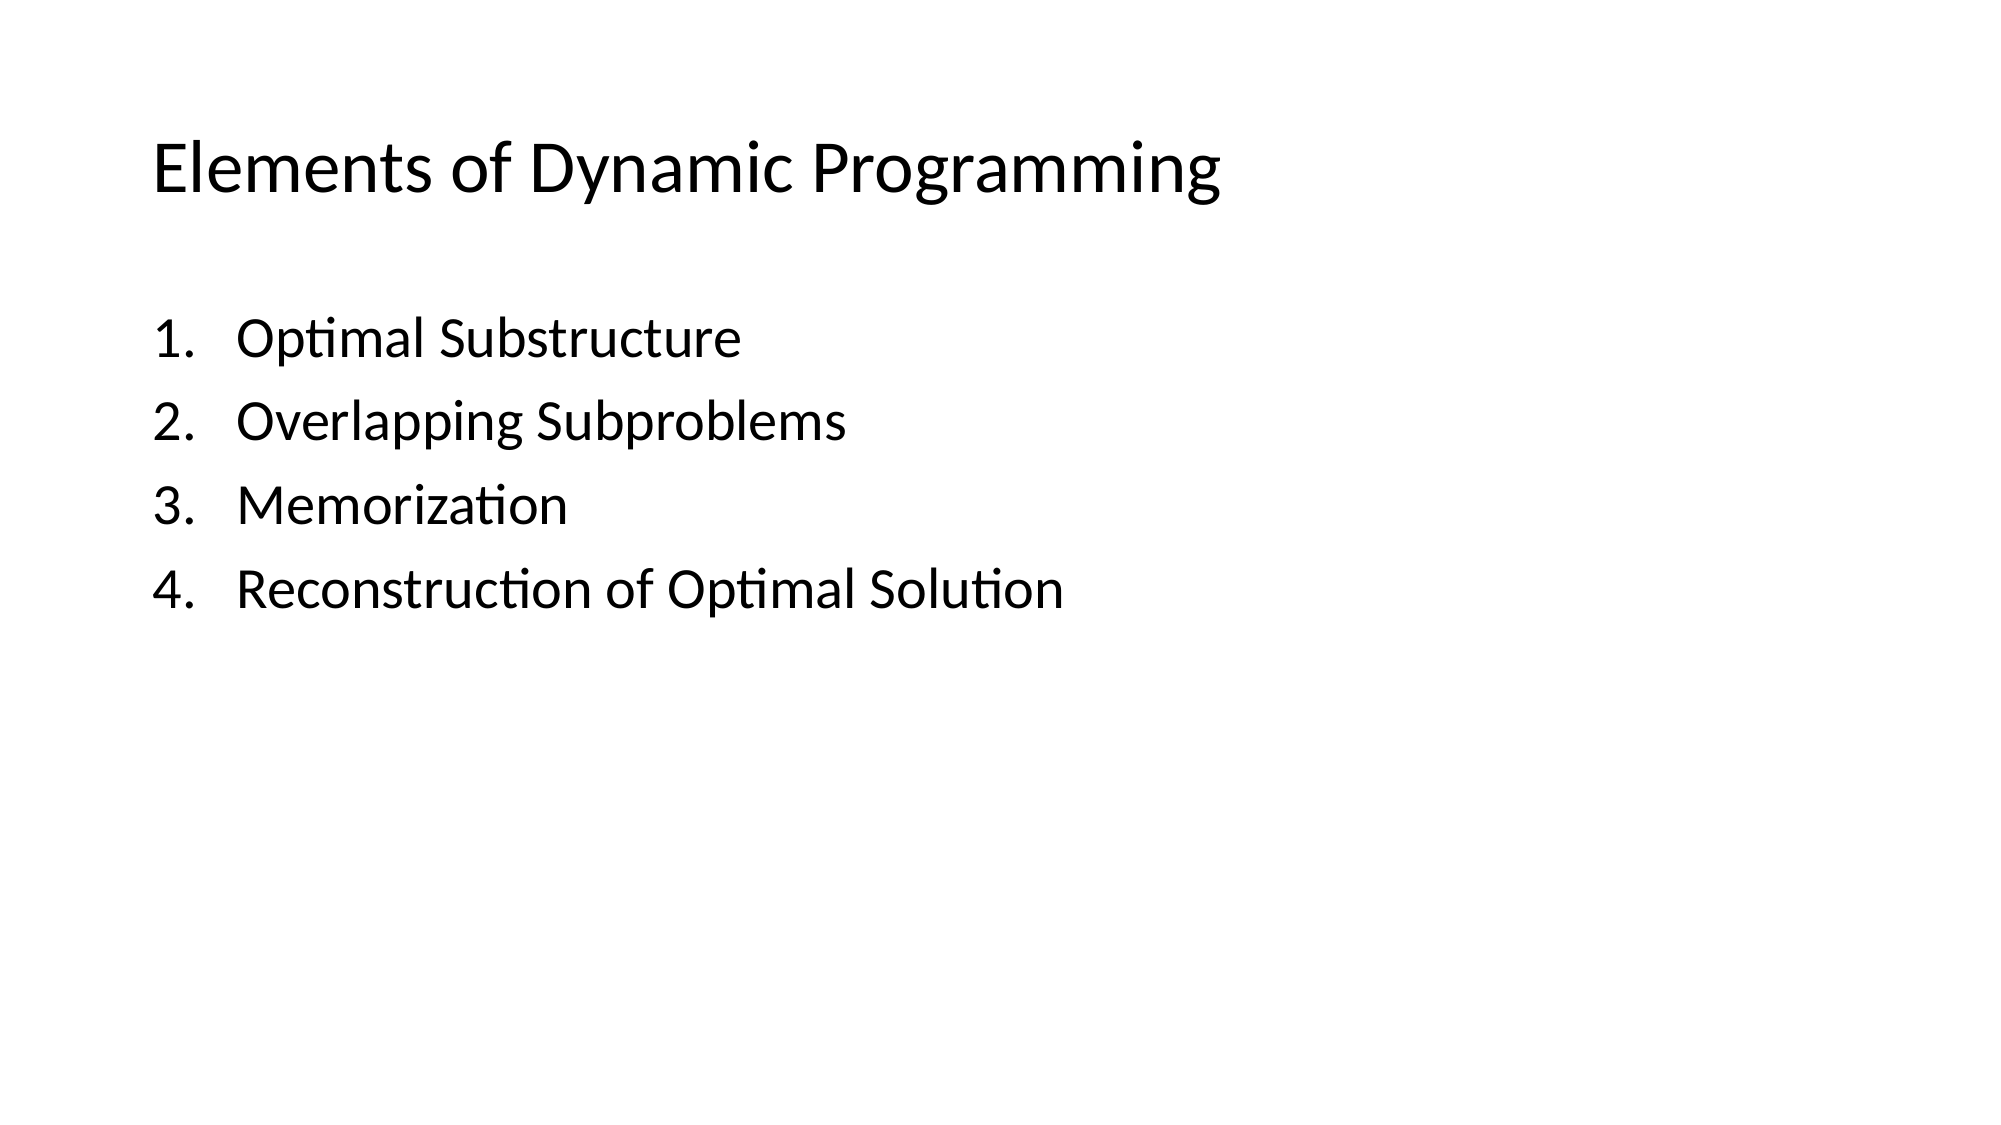

# Elements of Dynamic Programming
Optimal Substructure
Overlapping Subproblems
Memorization
Reconstruction of Optimal Solution